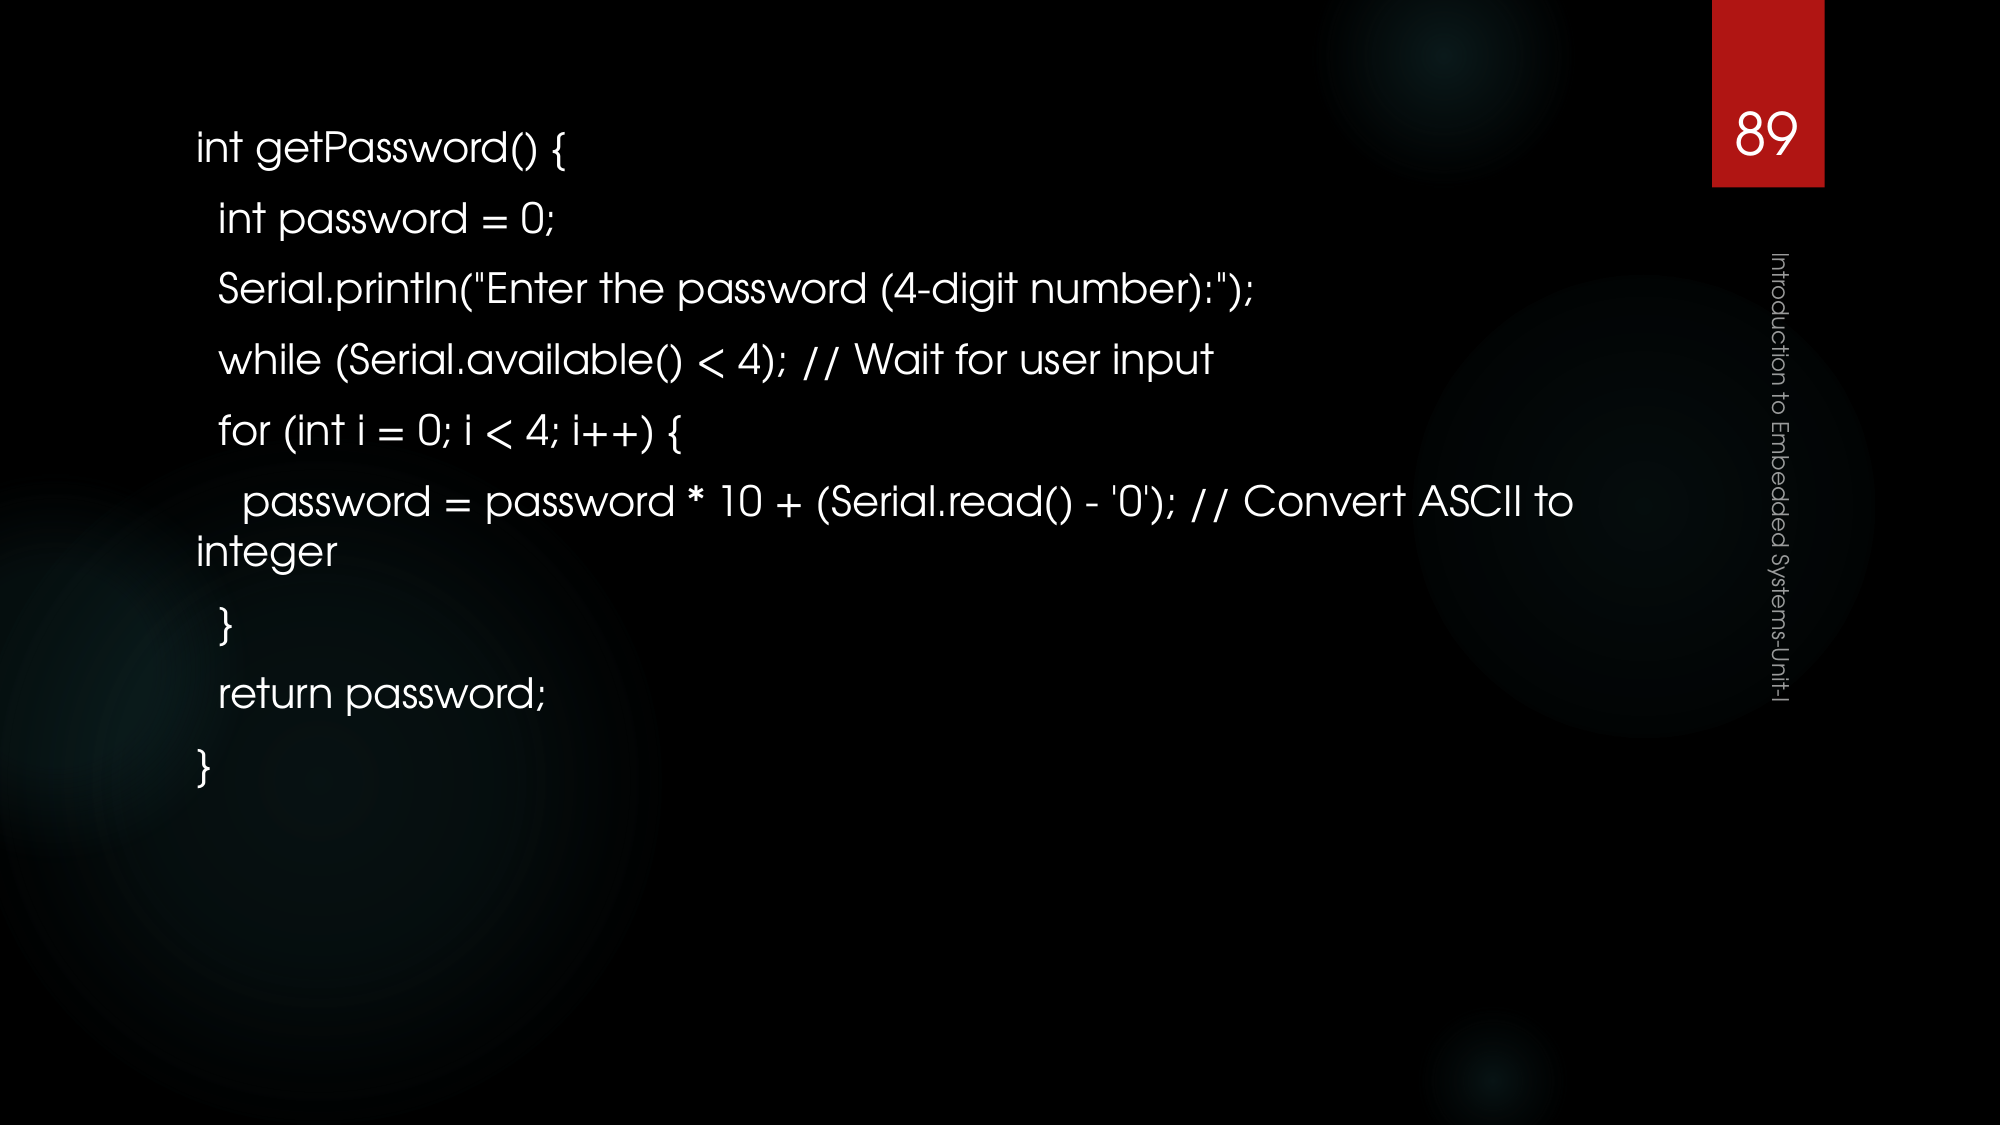

89
int getPassword() {
  int password = 0;
  Serial.println("Enter the password (4-digit number):");
  while (Serial.available() < 4); // Wait for user input
  for (int i = 0; i < 4; i++) {
    password = password * 10 + (Serial.read() - '0'); // Convert ASCII to integer
  }
  return password;
}
Introduction to Embedded Systems-Unit-I